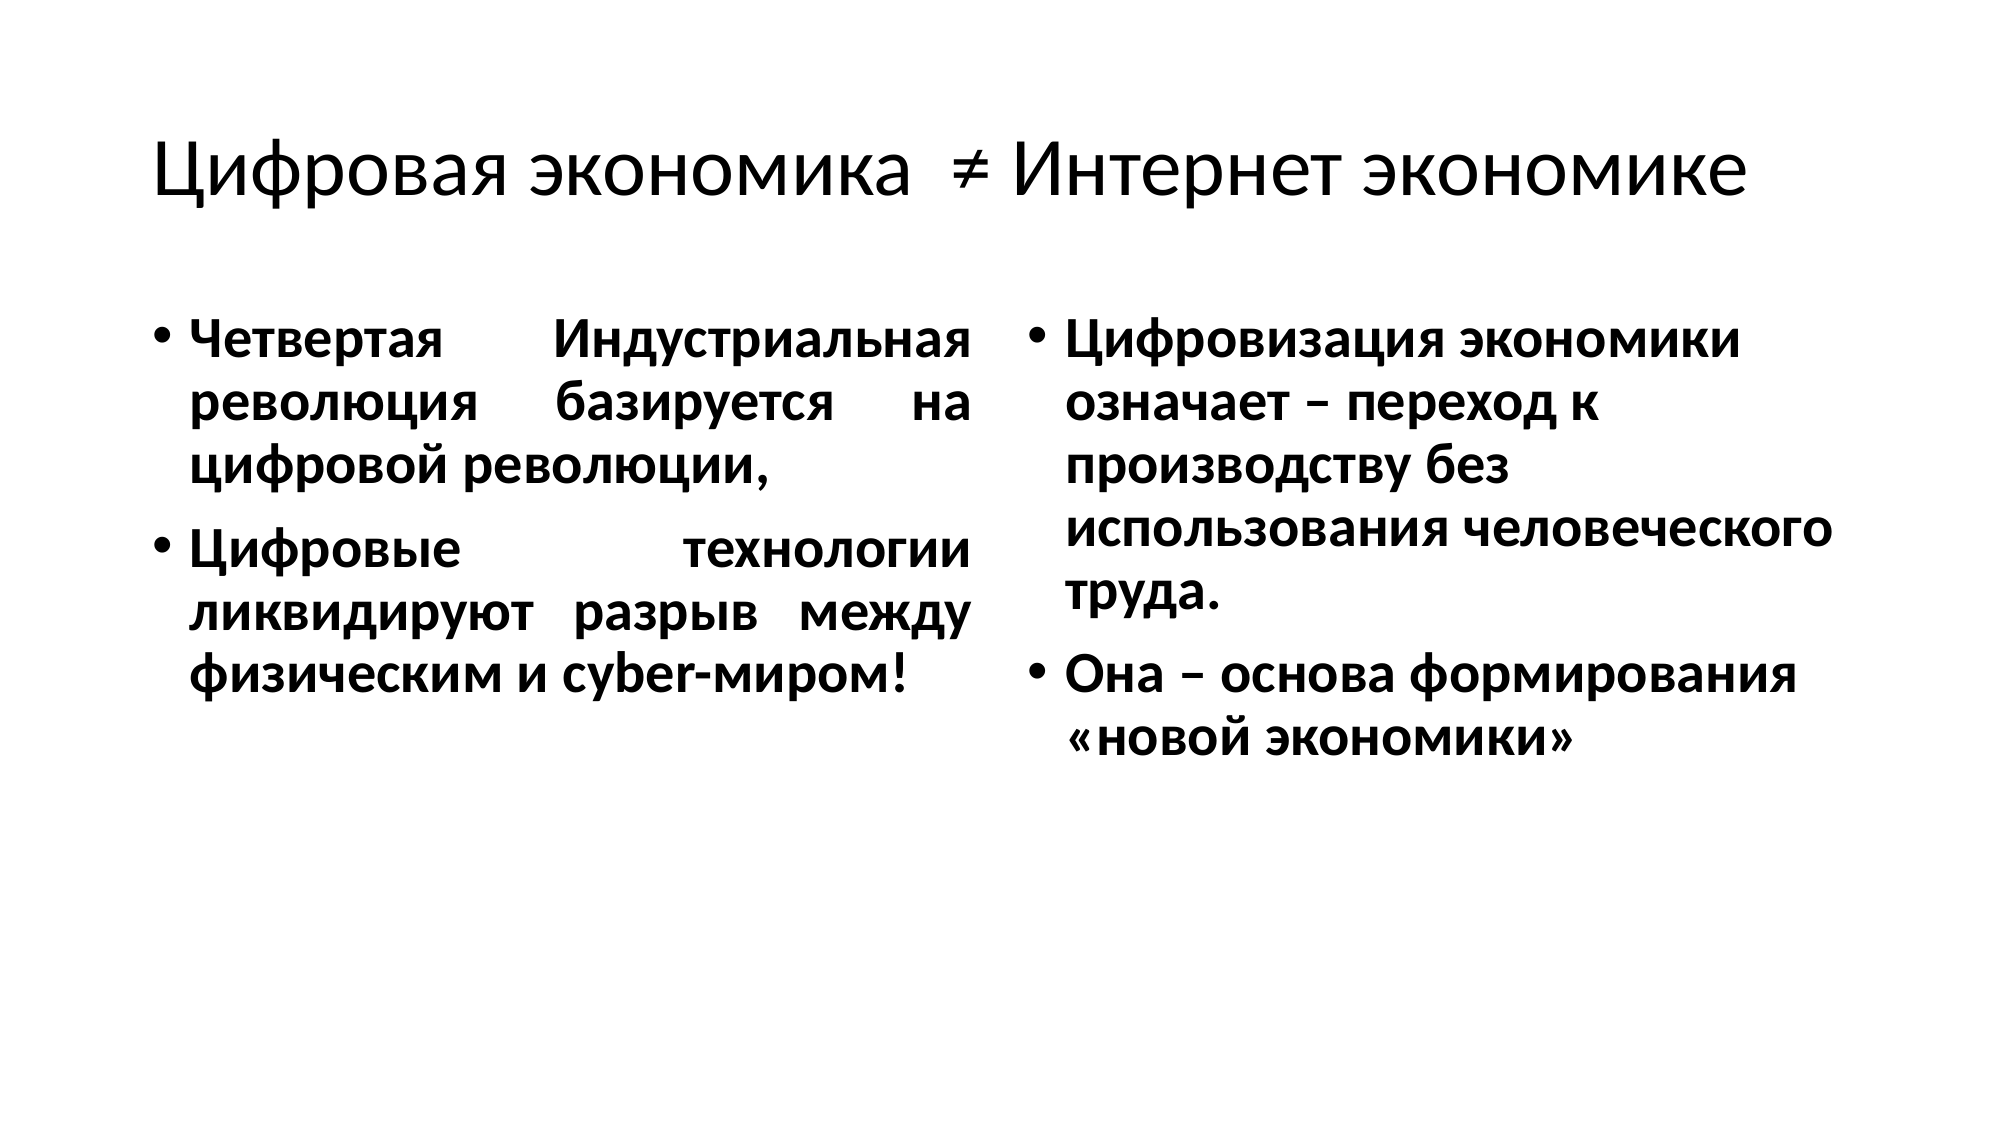

# Цифровая экономика  ≠ Интернет экономике
Четвертая Индустриальная революция базируется на цифровой революции,
Цифровые технологии ликвидируют разрыв между физическим и cyber-миром!
Цифровизация экономики означает – переход к производству без использования человеческого труда.
Она – основа формирования «новой экономики»